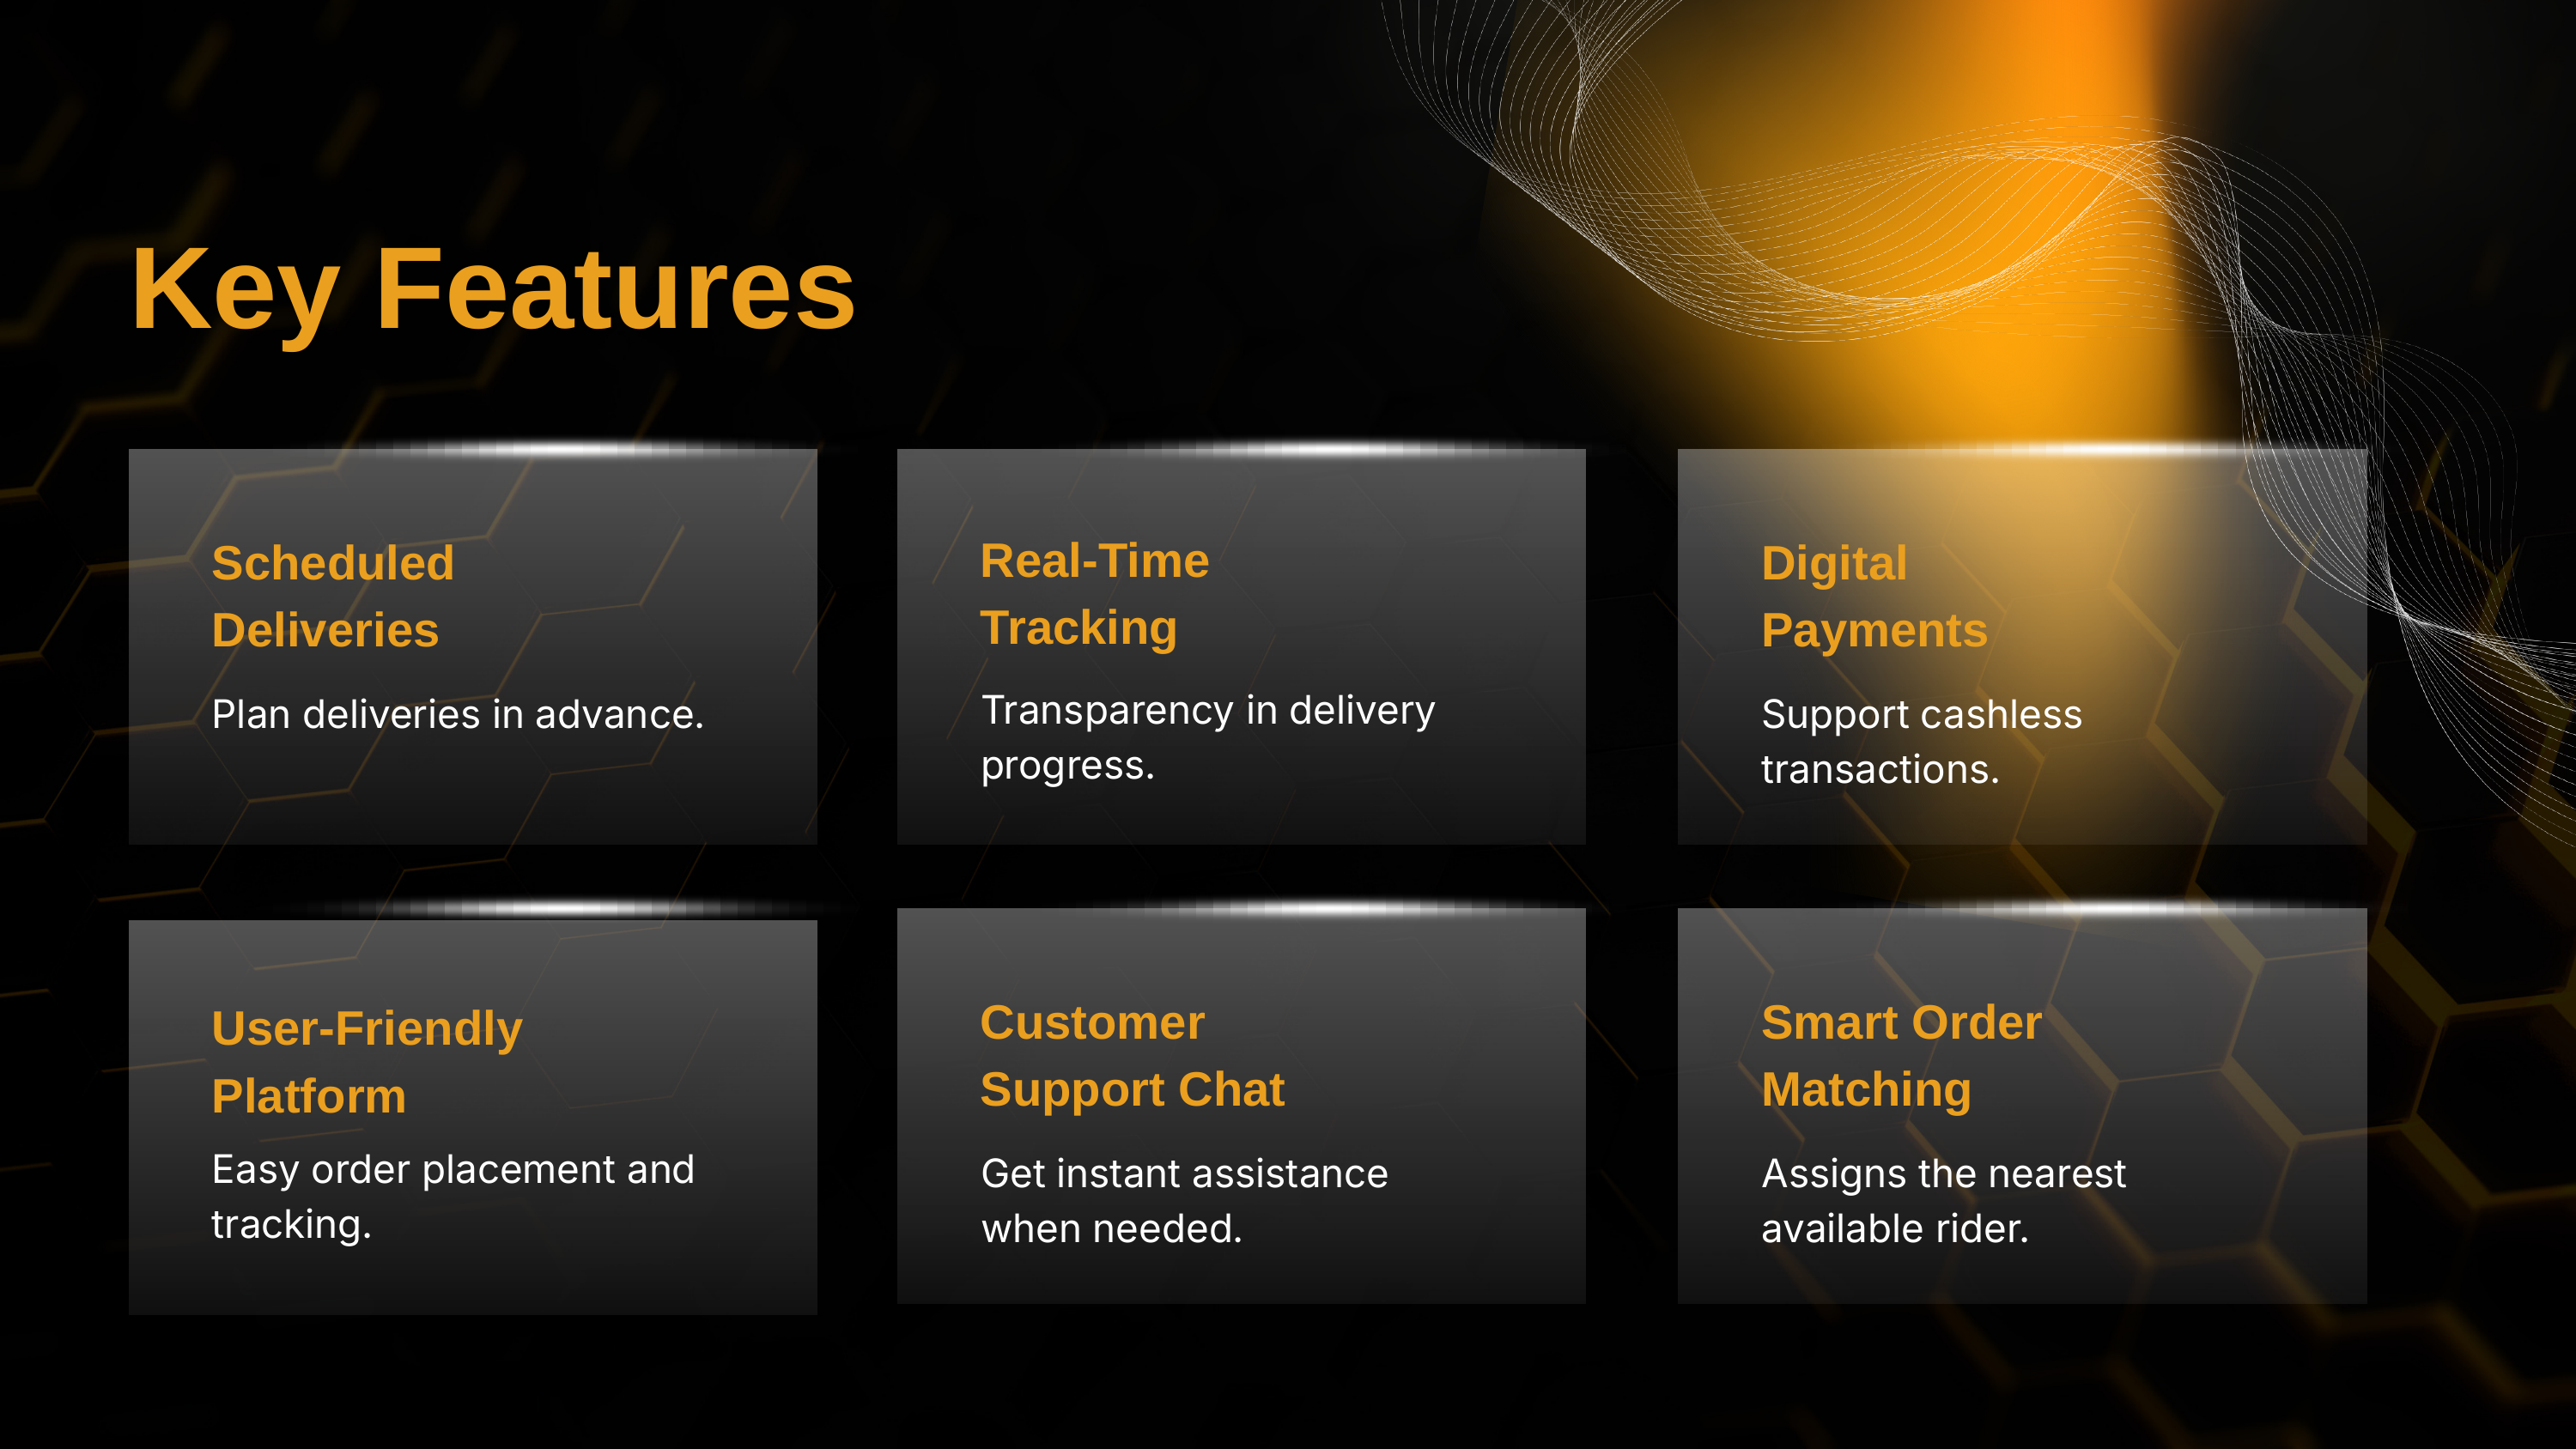

Key Features

Real-Time Tracking
Scheduled Deliveries
Digital Payments

Transparency in delivery progress.
Plan deliveries in advance.
Support cashless transactions.

Customer Support Chat
Smart Order Matching
User-Friendly
Platform
Easy order placement and tracking.
Get instant assistance when needed.
Assigns the nearest available rider.